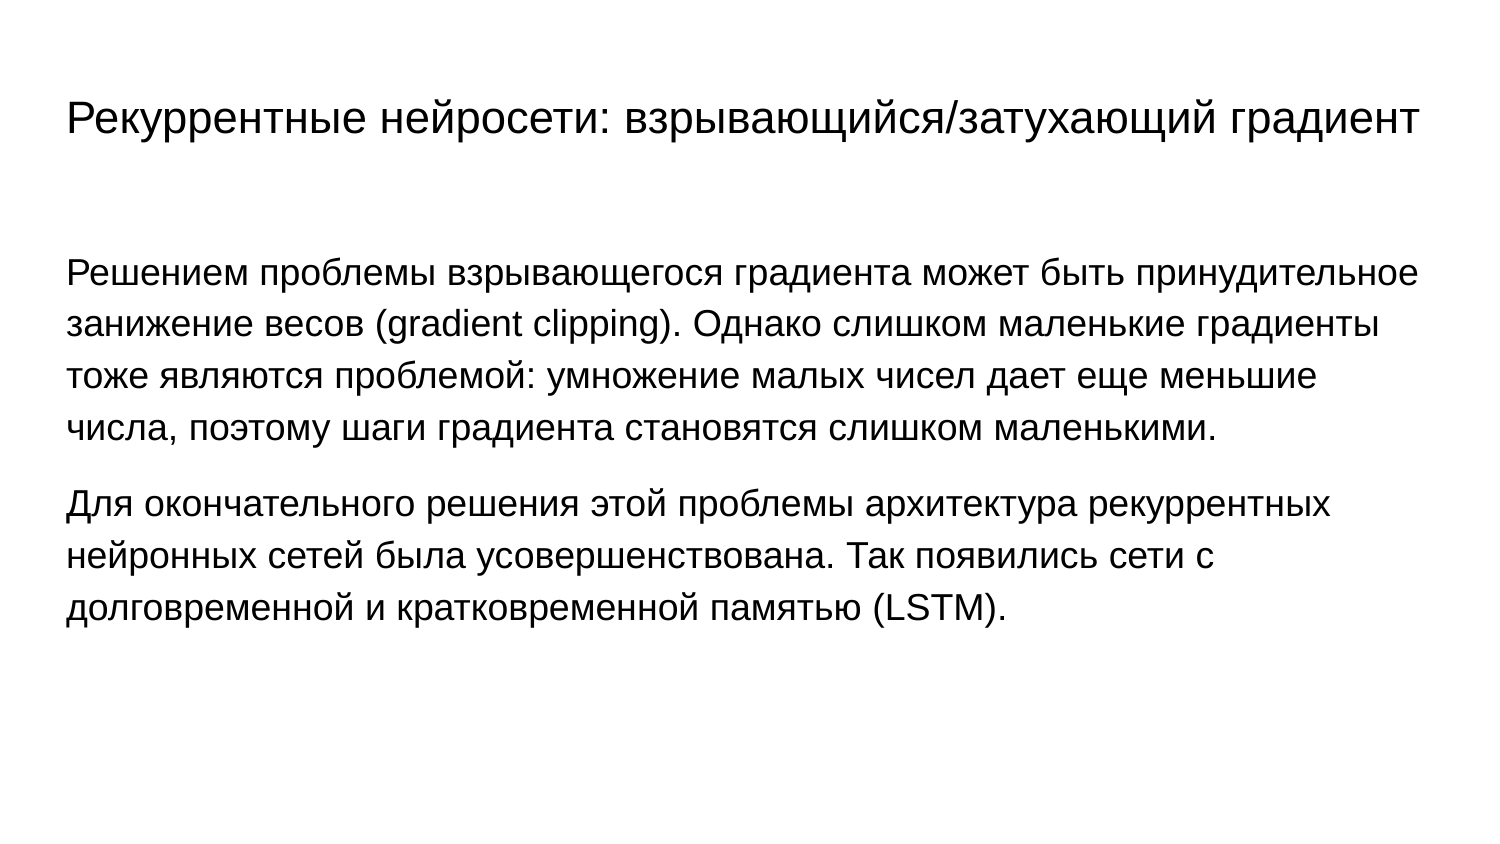

# Рекуррентные нейросети: взрывающийся/затухающий градиент
Решением проблемы взрывающегося градиента может быть принудительное занижение весов (gradient clipping). Однако слишком маленькие градиенты тоже являются проблемой: умножение малых чисел дает еще меньшие числа, поэтому шаги градиента становятся слишком маленькими.
Для окончательного решения этой проблемы архитектура рекуррентных нейронных сетей была усовершенствована. Так появились сети с долговременной и кратковременной памятью (LSTM).